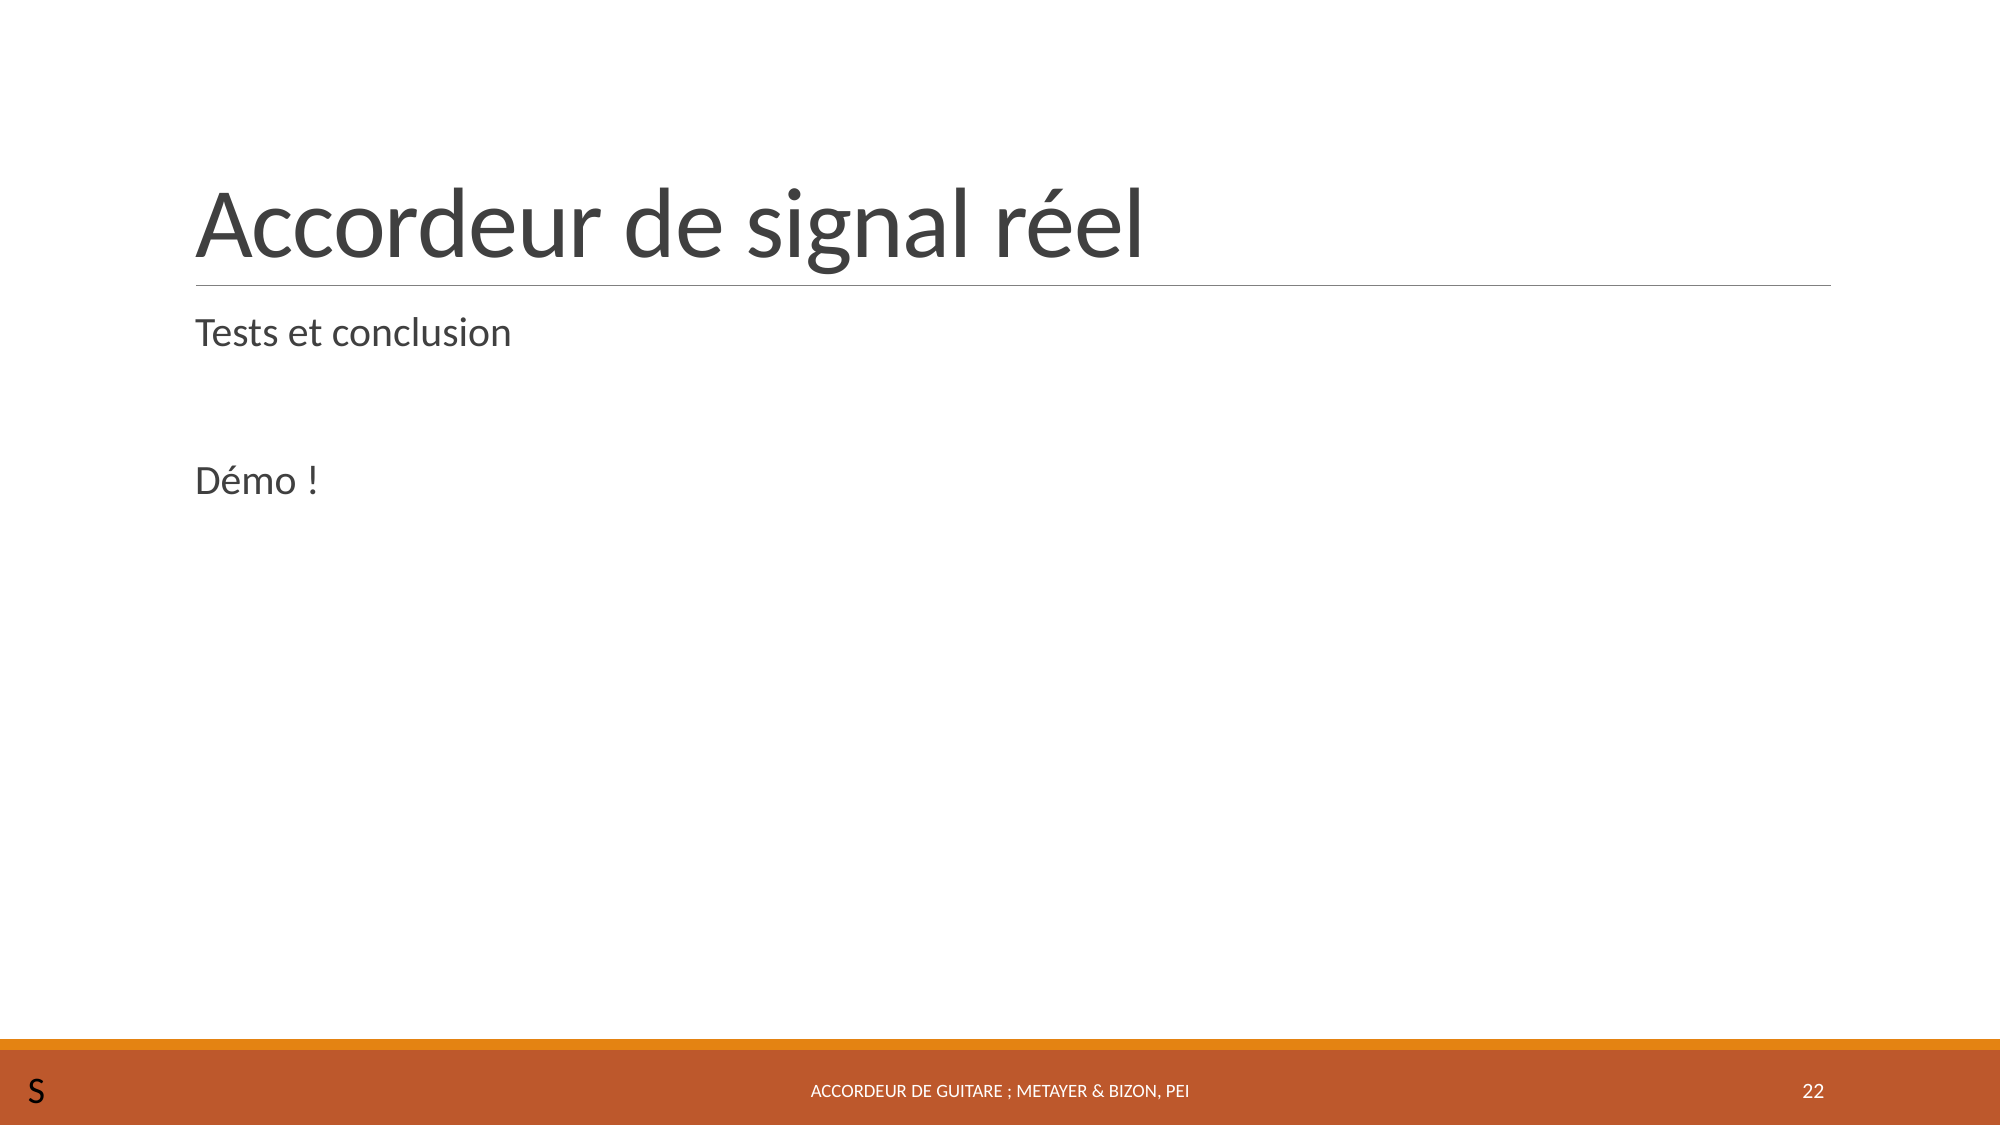

# Accordeur de signal réel
Tests et conclusion

Démo !

S
ACCORDEUR DE GUITARE ; METAYER & BIZON, PEI
22